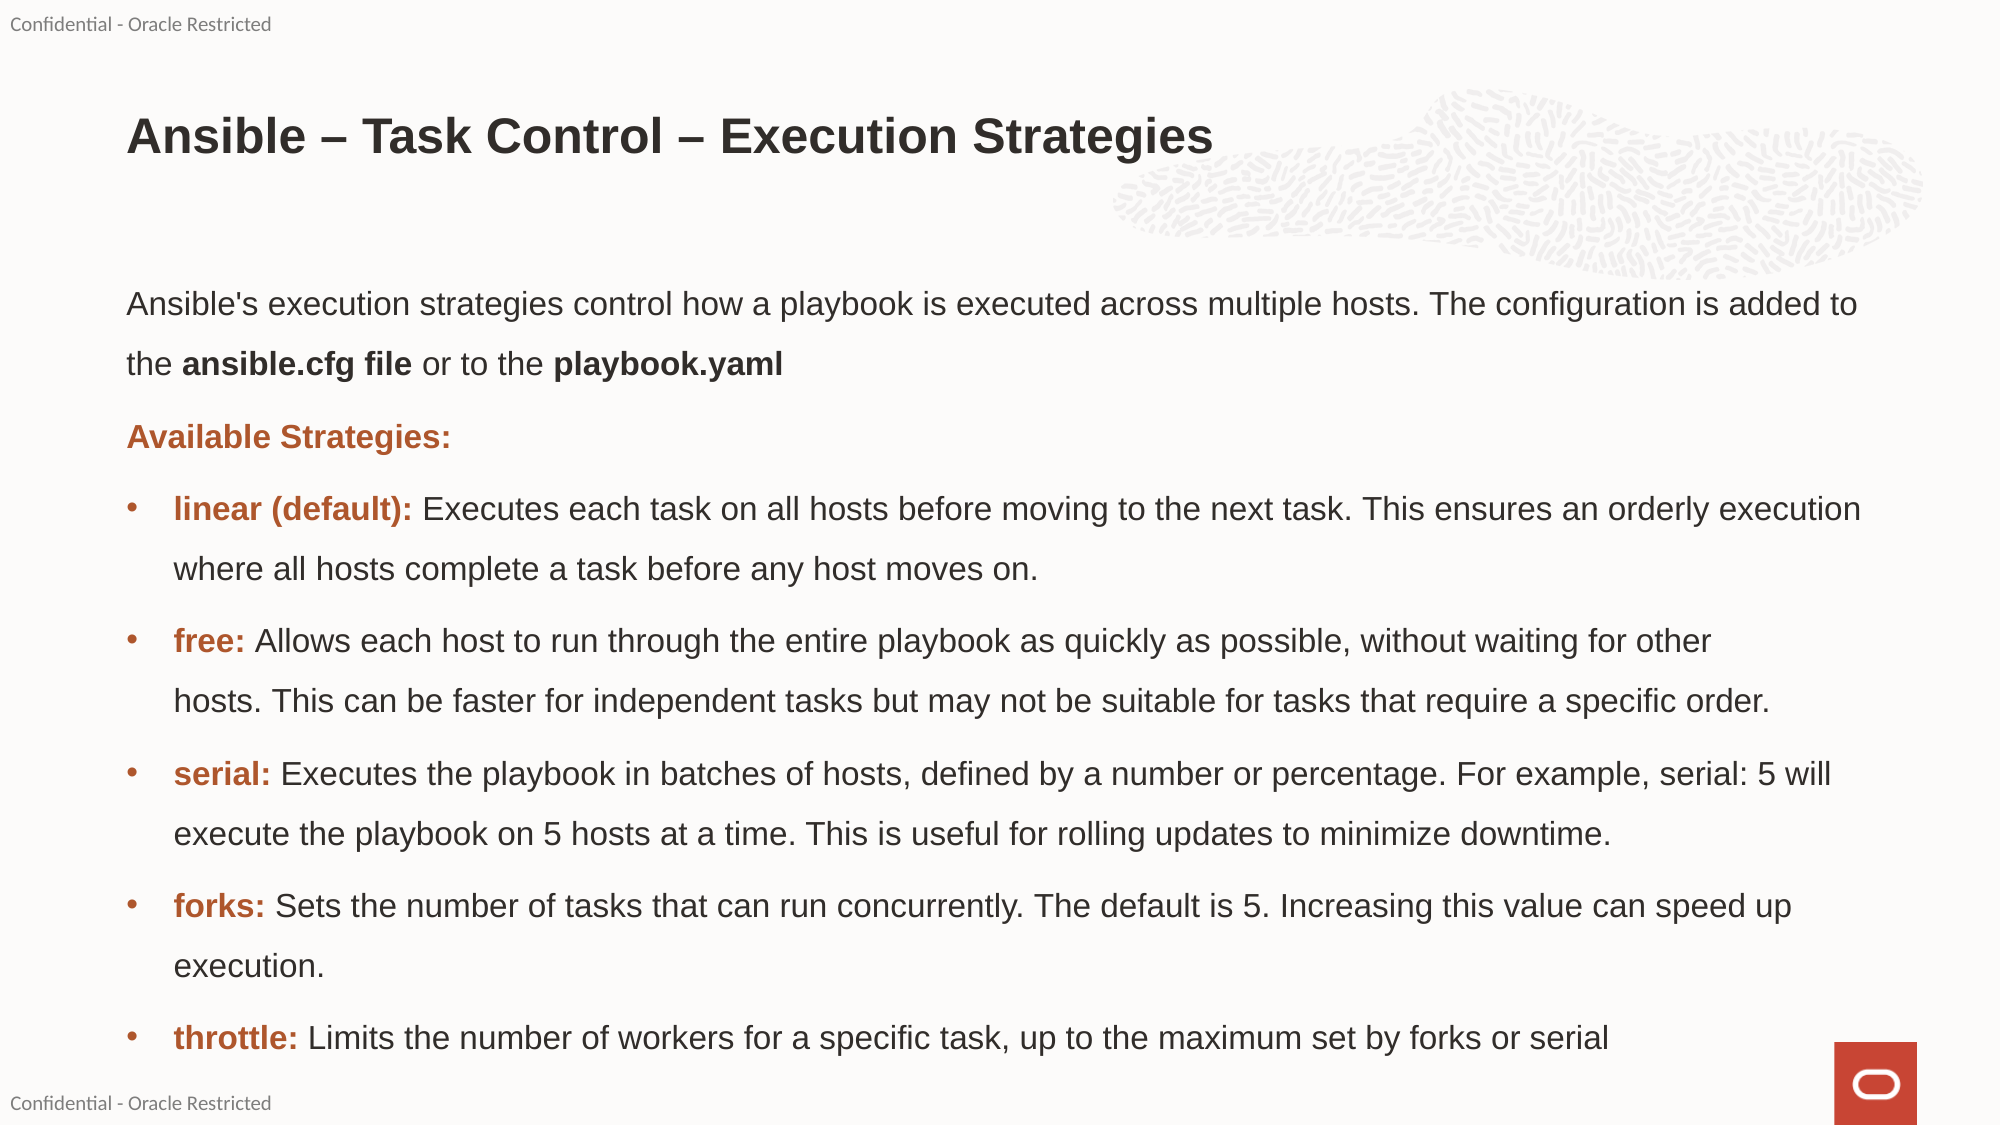

# Ansible – Task Control – Execution Strategies
Ansible's execution strategies control how a playbook is executed across multiple hosts. The configuration is added to the ansible.cfg file or to the playbook.yaml
Available Strategies:
linear (default): Executes each task on all hosts before moving to the next task. This ensures an orderly execution where all hosts complete a task before any host moves on.
free: Allows each host to run through the entire playbook as quickly as possible, without waiting for other hosts. This can be faster for independent tasks but may not be suitable for tasks that require a specific order.
serial: Executes the playbook in batches of hosts, defined by a number or percentage. For example, serial: 5 will execute the playbook on 5 hosts at a time. This is useful for rolling updates to minimize downtime.
forks: Sets the number of tasks that can run concurrently. The default is 5. Increasing this value can speed up execution.
throttle: Limits the number of workers for a specific task, up to the maximum set by forks or serial